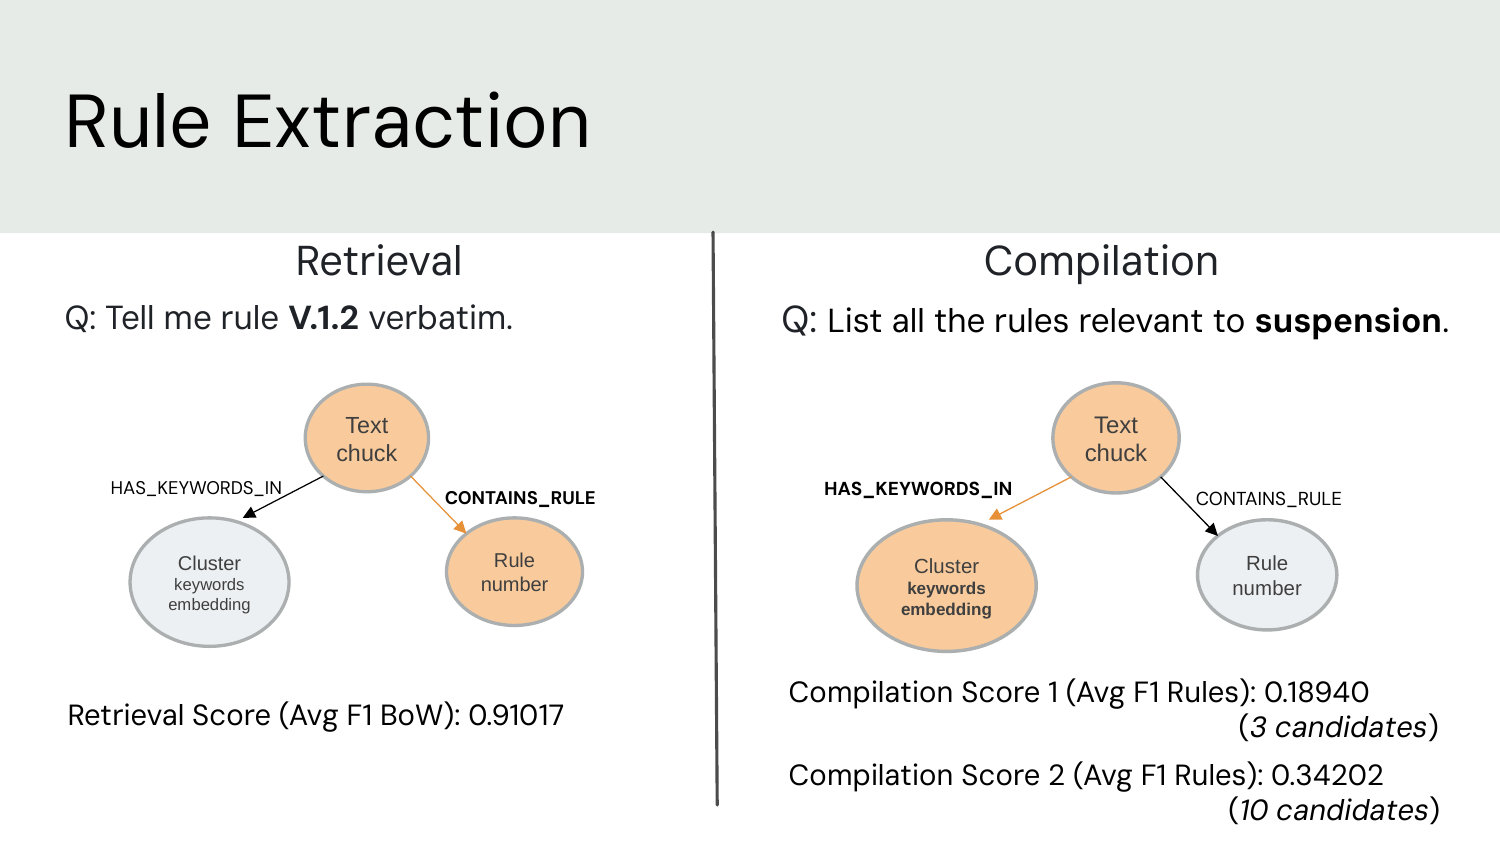

Rule Extraction
Retrieval
Compilation
Q: List all the rules relevant to suspension.
Q: Tell me rule V.1.2 verbatim.
Text chuck
Text chuck
HAS_KEYWORDS_IN
HAS_KEYWORDS_IN
CONTAINS_RULE
CONTAINS_RULE
Cluster keywords embedding
Rule number
Cluster keywords embedding
Rule number
Compilation Score 1 (Avg F1 Rules): 0.18940
(3 candidates)
Retrieval Score (Avg F1 BoW): 0.91017
Compilation Score 2 (Avg F1 Rules): 0.34202
		                  (10 candidates)